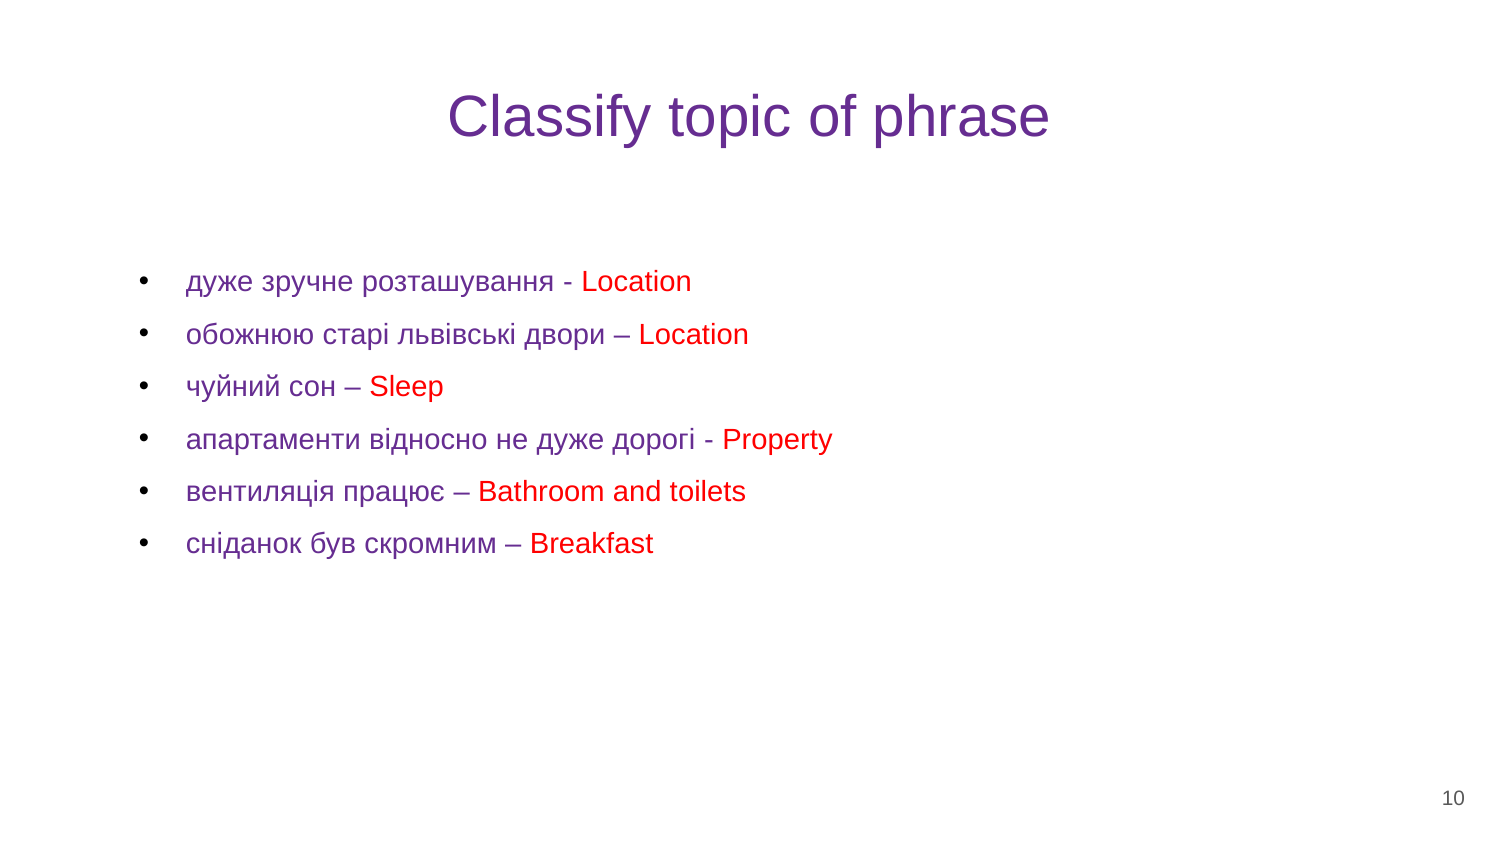

Classify topic of phrase
дуже зручне розташування - Location
обожнюю старі львівські двори – Location
чуйний сон – Sleep
апартаменти відносно не дуже дорогі - Property
вентиляція працює – Bathroom and toilets
сніданок був скромним – Breakfast

10